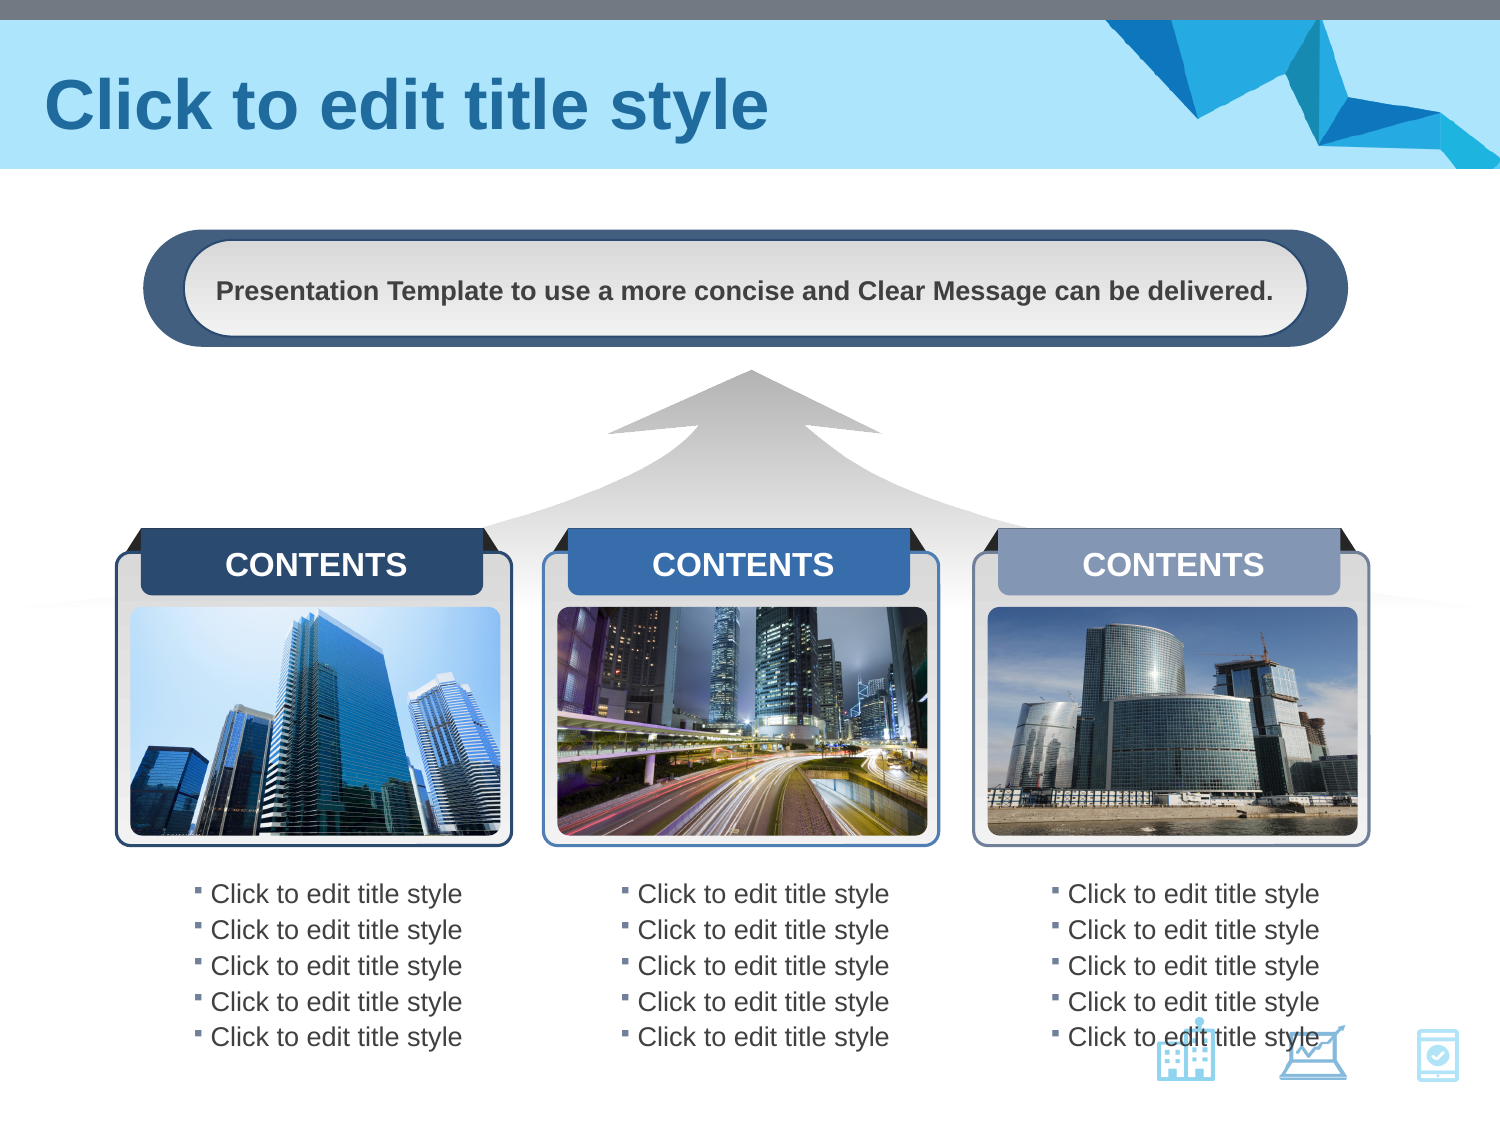

# Click to edit title style

Presentation Template to use a more concise and Clear Message can be delivered.

CONTENTS
CONTENTS
CONTENTS

 Click to edit title style
 Click to edit title style
 Click to edit title style
 Click to edit title style
 Click to edit title style
 Click to edit title style
 Click to edit title style
 Click to edit title style
 Click to edit title style
 Click to edit title style
 Click to edit title style
 Click to edit title style
 Click to edit title style
 Click to edit title style
 Click to edit title style